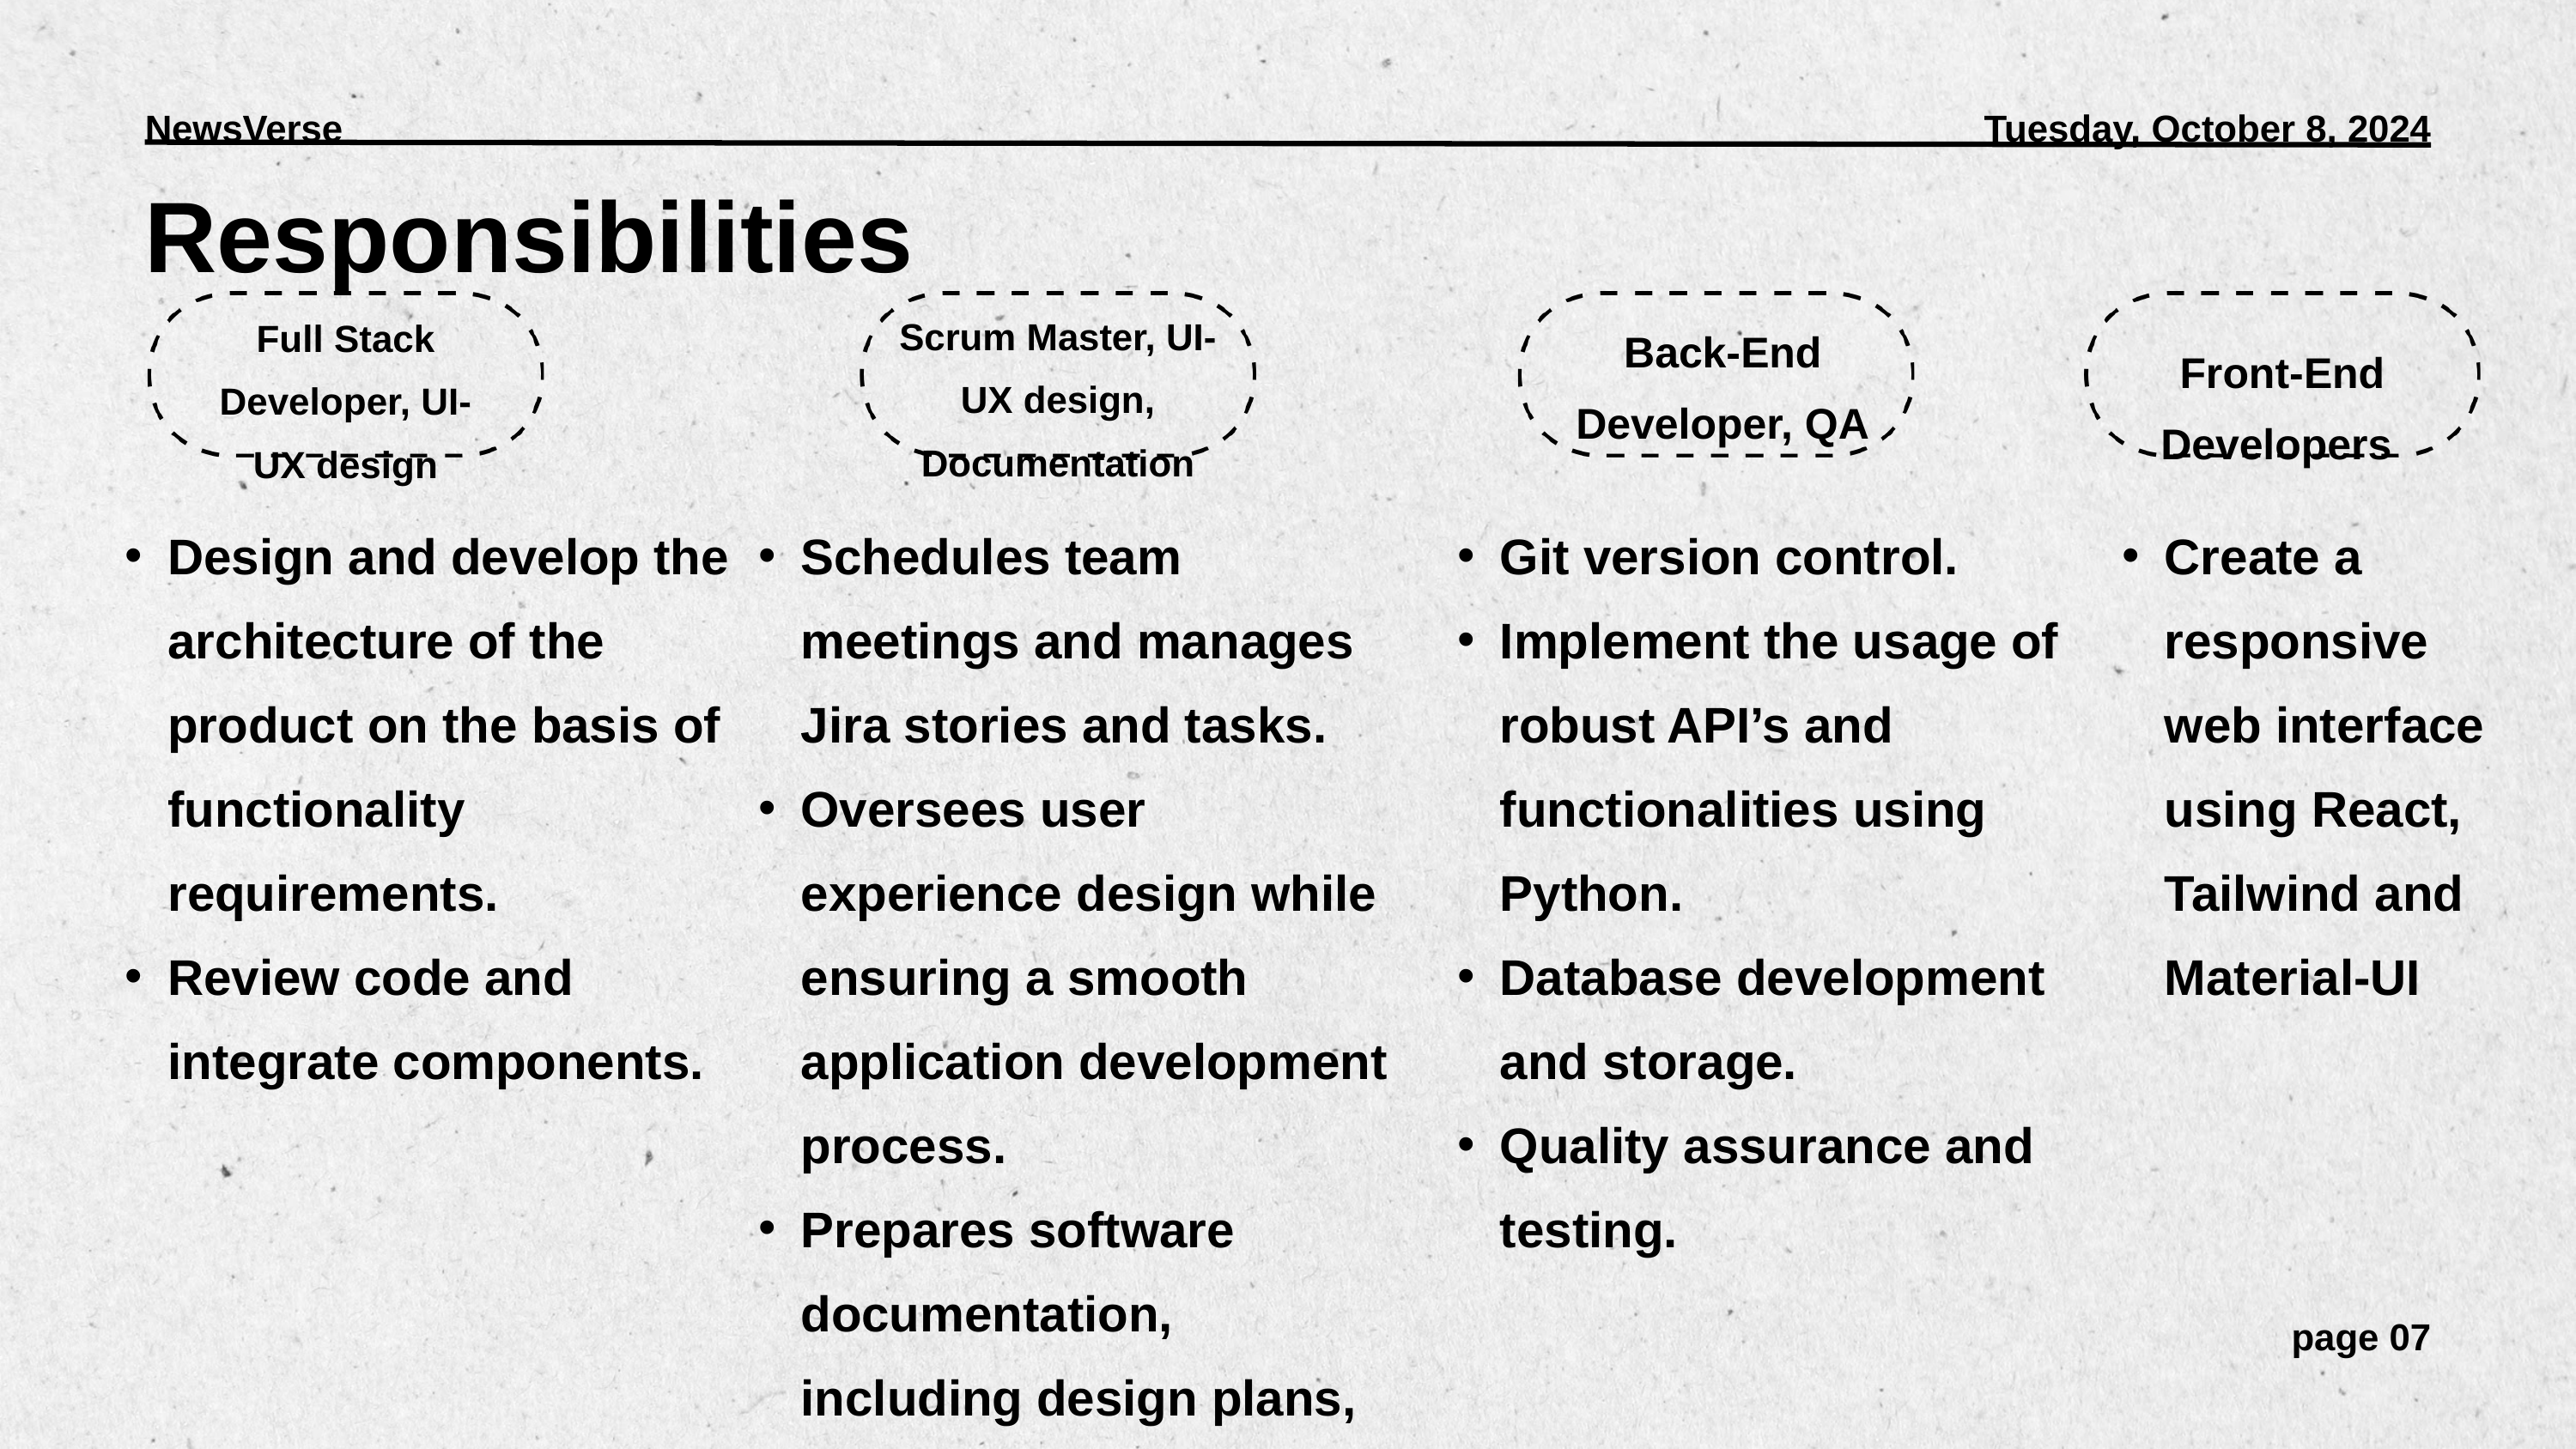

NewsVerse
Tuesday, October 8, 2024
Responsibilities

Scrum Master, UI-UX design, Documentation

Full Stack Developer, UI-UX design

Back-End Developer, QA

Front-End Developers
Design and develop the architecture of the product on the basis of functionality requirements.
Review code and integrate components.

Schedules team meetings and manages Jira stories and tasks.
Oversees user experience design while ensuring a smooth application development process.
Prepares software documentation, including design plans, requirements, and analysis.

Git version control.
Implement the usage of robust API’s and functionalities using Python.
Database development and storage.
Quality assurance and testing.

Create a responsive web interface using React, Tailwind and Material-UI

page 07